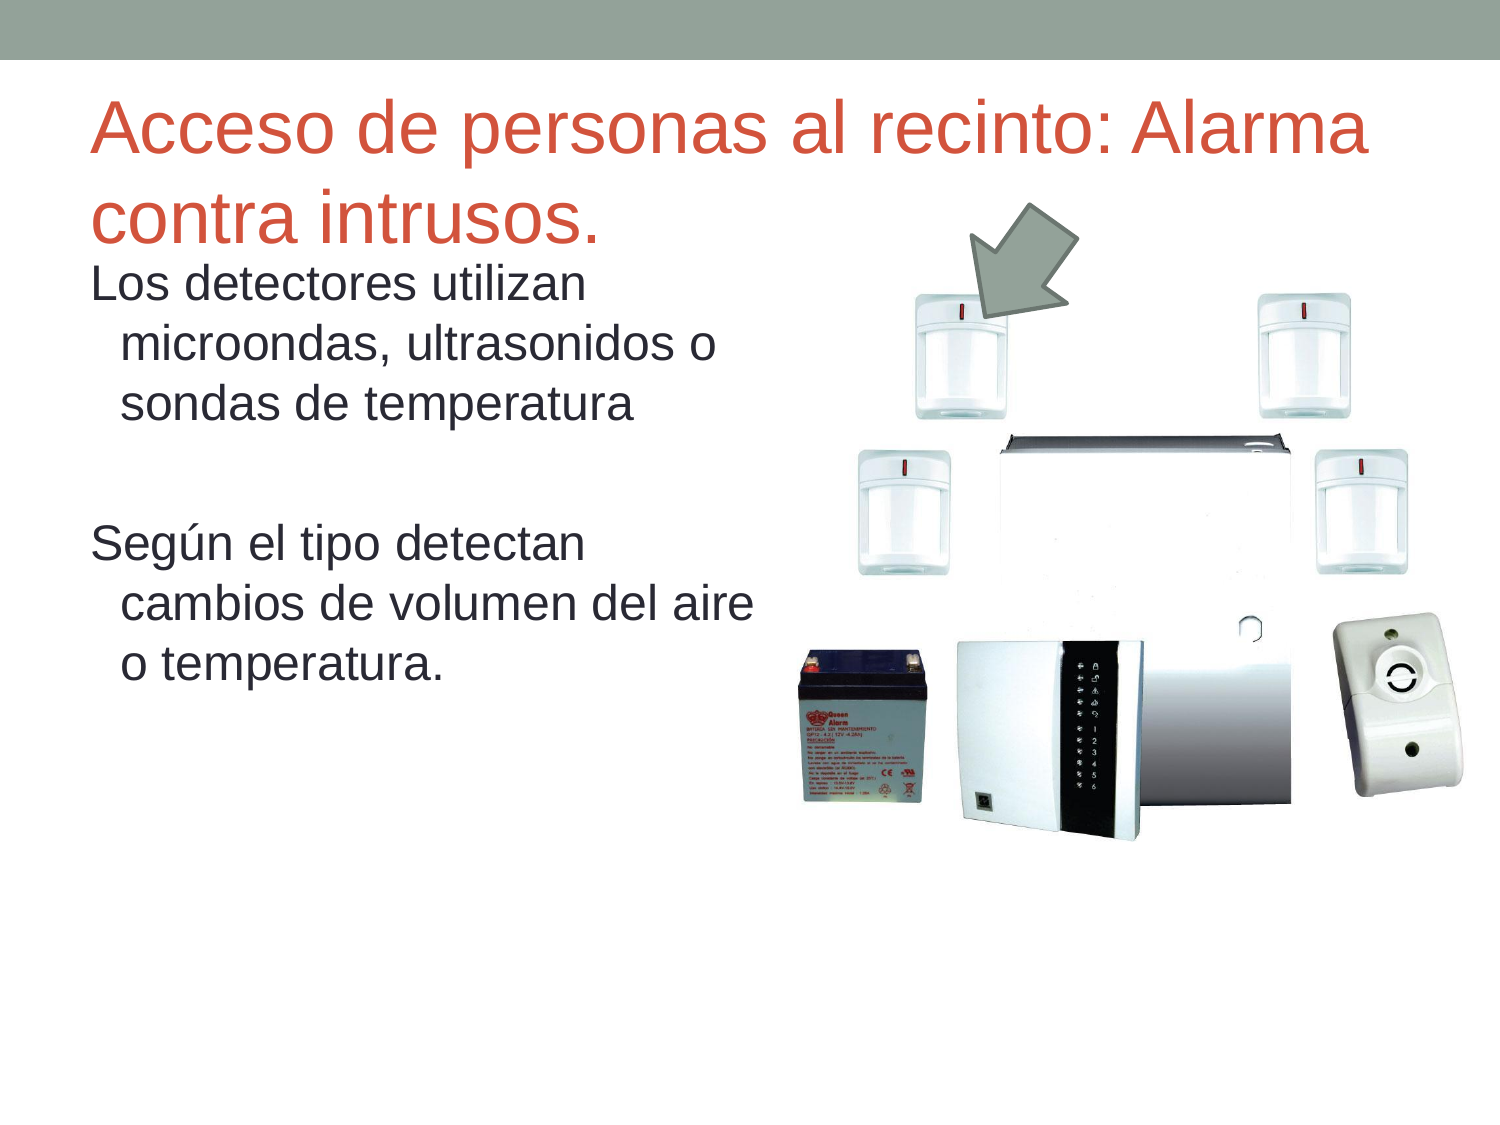

# Acceso de personas al recinto: Alarma contra intrusos.

Los detectores utilizan microondas, ultrasonidos o sondas de temperatura

Según el tipo detectan cambios de volumen del aire o temperatura.